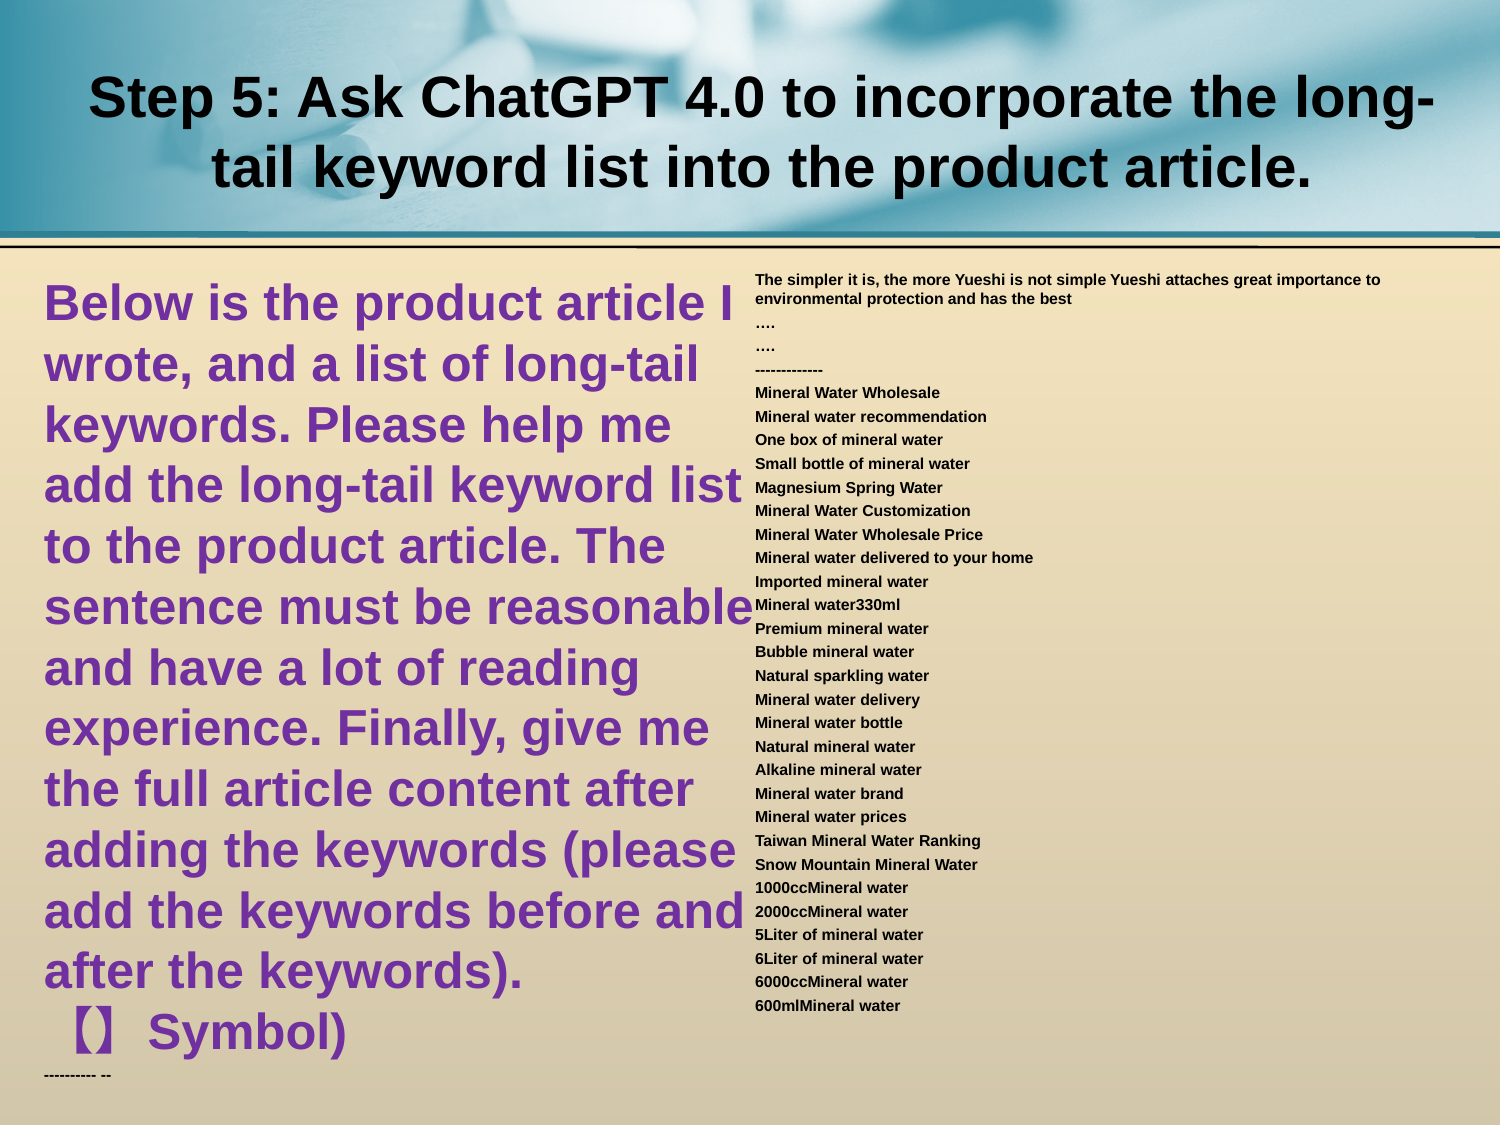

# Step 5: Ask ChatGPT 4.0 to incorporate the long-tail keyword list into the product article.
Below is the product article I wrote, and a list of long-tail keywords. Please help me add the long-tail keyword list to the product article. The sentence must be reasonable and have a lot of reading experience. Finally, give me the full article content after adding the keywords (please add the keywords before and after the keywords).【】Symbol)
---------- --
The simpler it is, the more Yueshi is not simple Yueshi attaches great importance to environmental protection and has the best
….
….
-------------
Mineral Water Wholesale
Mineral water recommendation
One box of mineral water
Small bottle of mineral water
Magnesium Spring Water
Mineral Water Customization
Mineral Water Wholesale Price
Mineral water delivered to your home
Imported mineral water
Mineral water330ml
Premium mineral water
Bubble mineral water
Natural sparkling water
Mineral water delivery
Mineral water bottle
Natural mineral water
Alkaline mineral water
Mineral water brand
Mineral water prices
Taiwan Mineral Water Ranking
Snow Mountain Mineral Water
1000ccMineral water
2000ccMineral water
5Liter of mineral water
6Liter of mineral water
6000ccMineral water
600mlMineral water